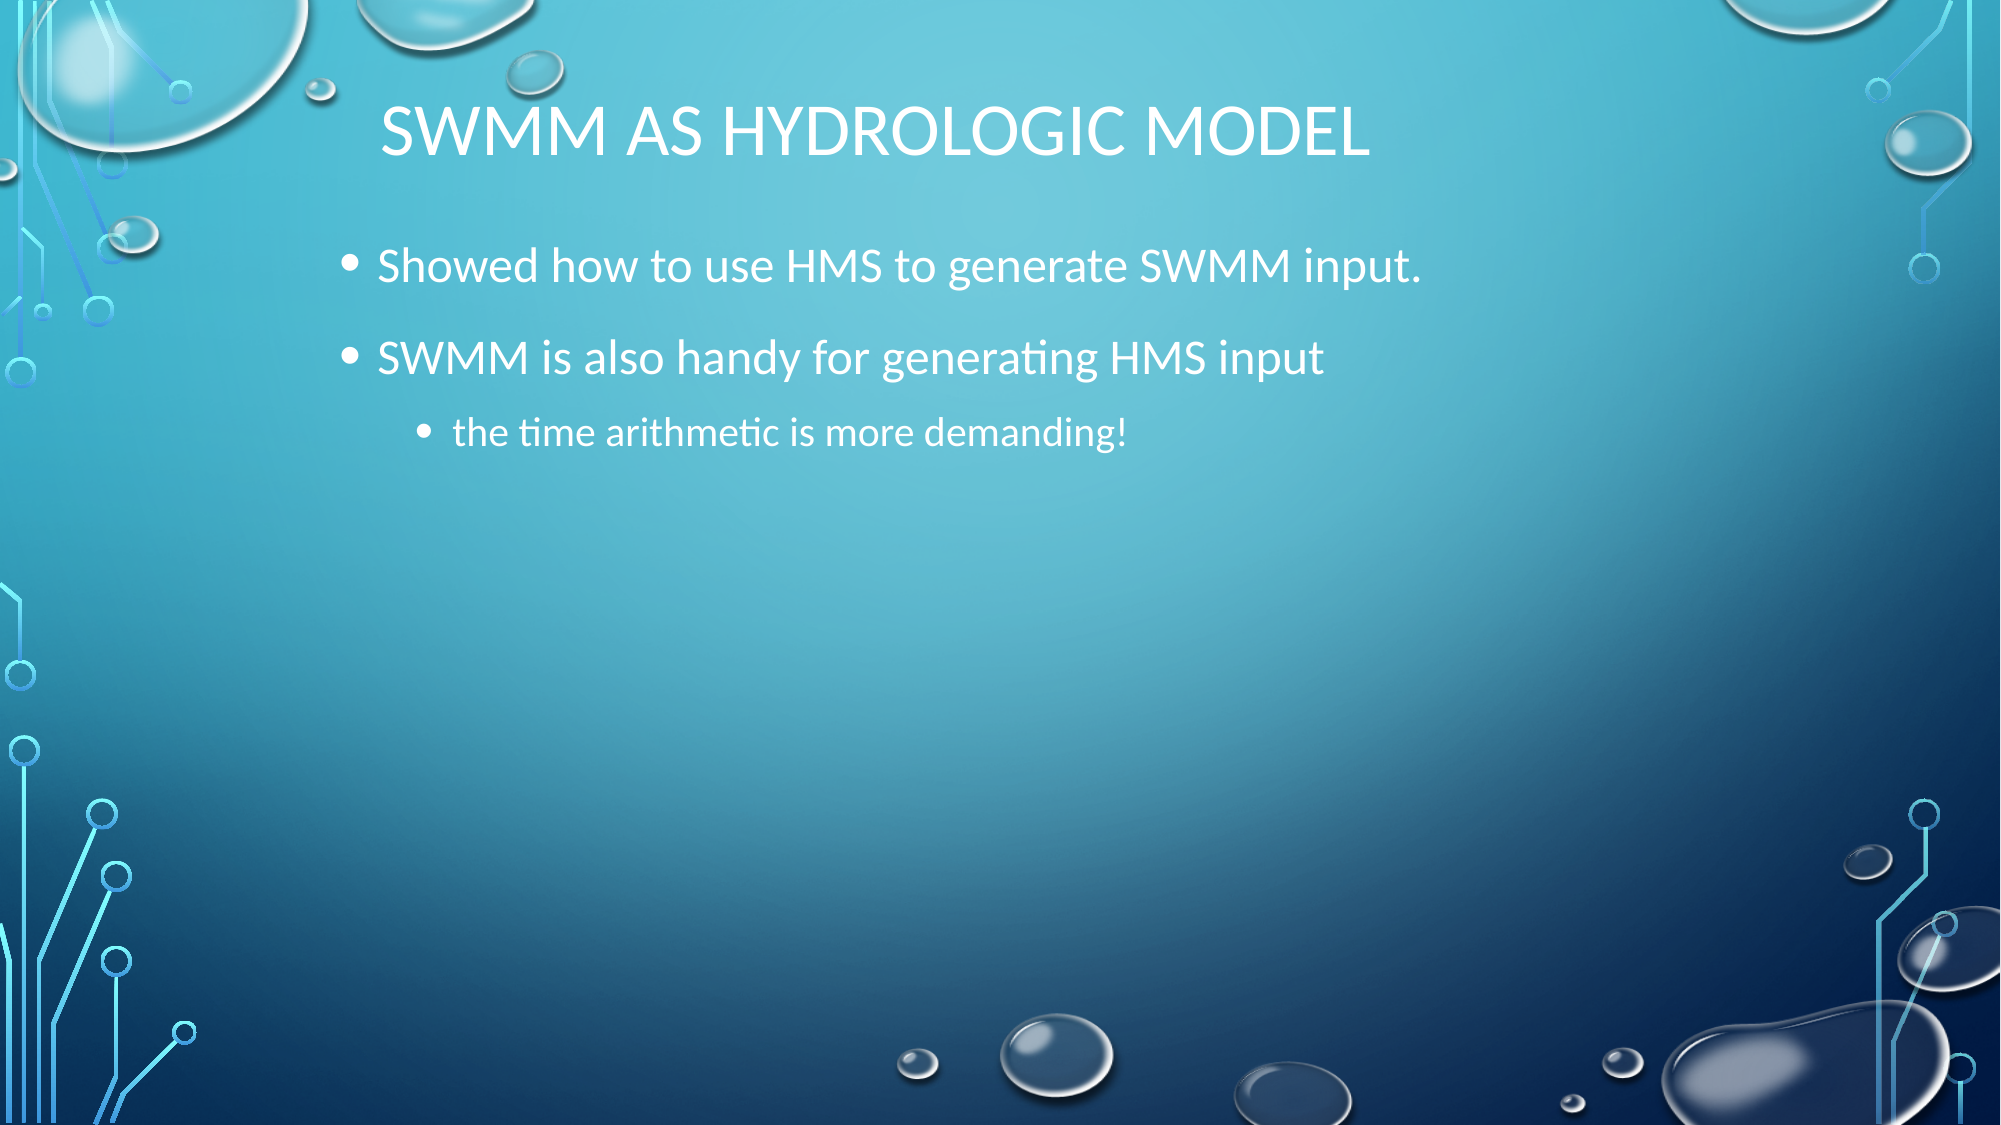

# SWMM as Hydrologic Model
Showed how to use HMS to generate SWMM input.
SWMM is also handy for generating HMS input
the time arithmetic is more demanding!